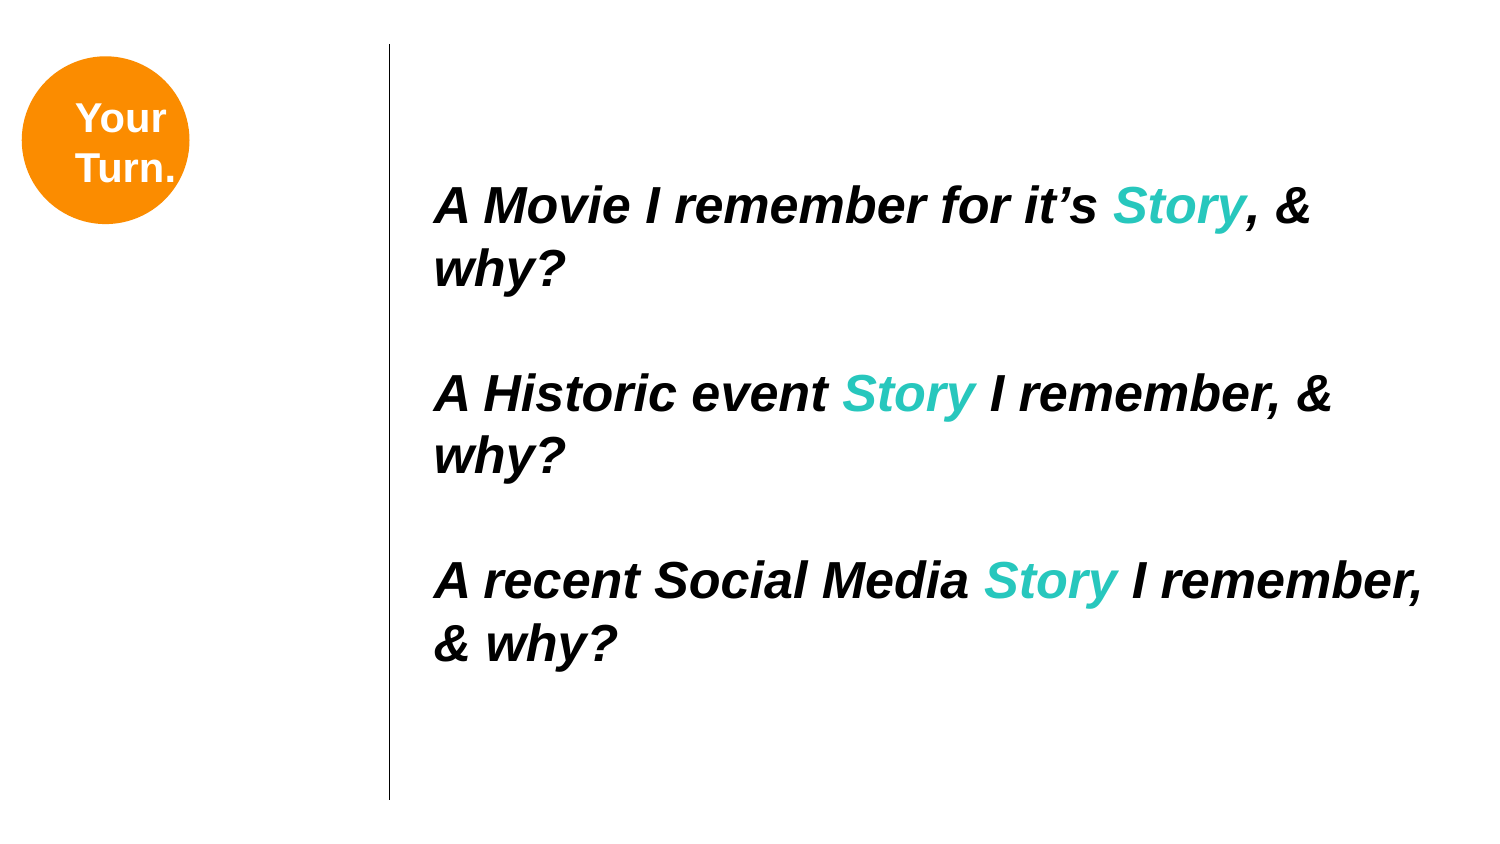

A Movie I remember for it’s Story, & why?

A Historic event Story I remember, & why?

A recent Social Media Story I remember, & why?

# Your
Turn.